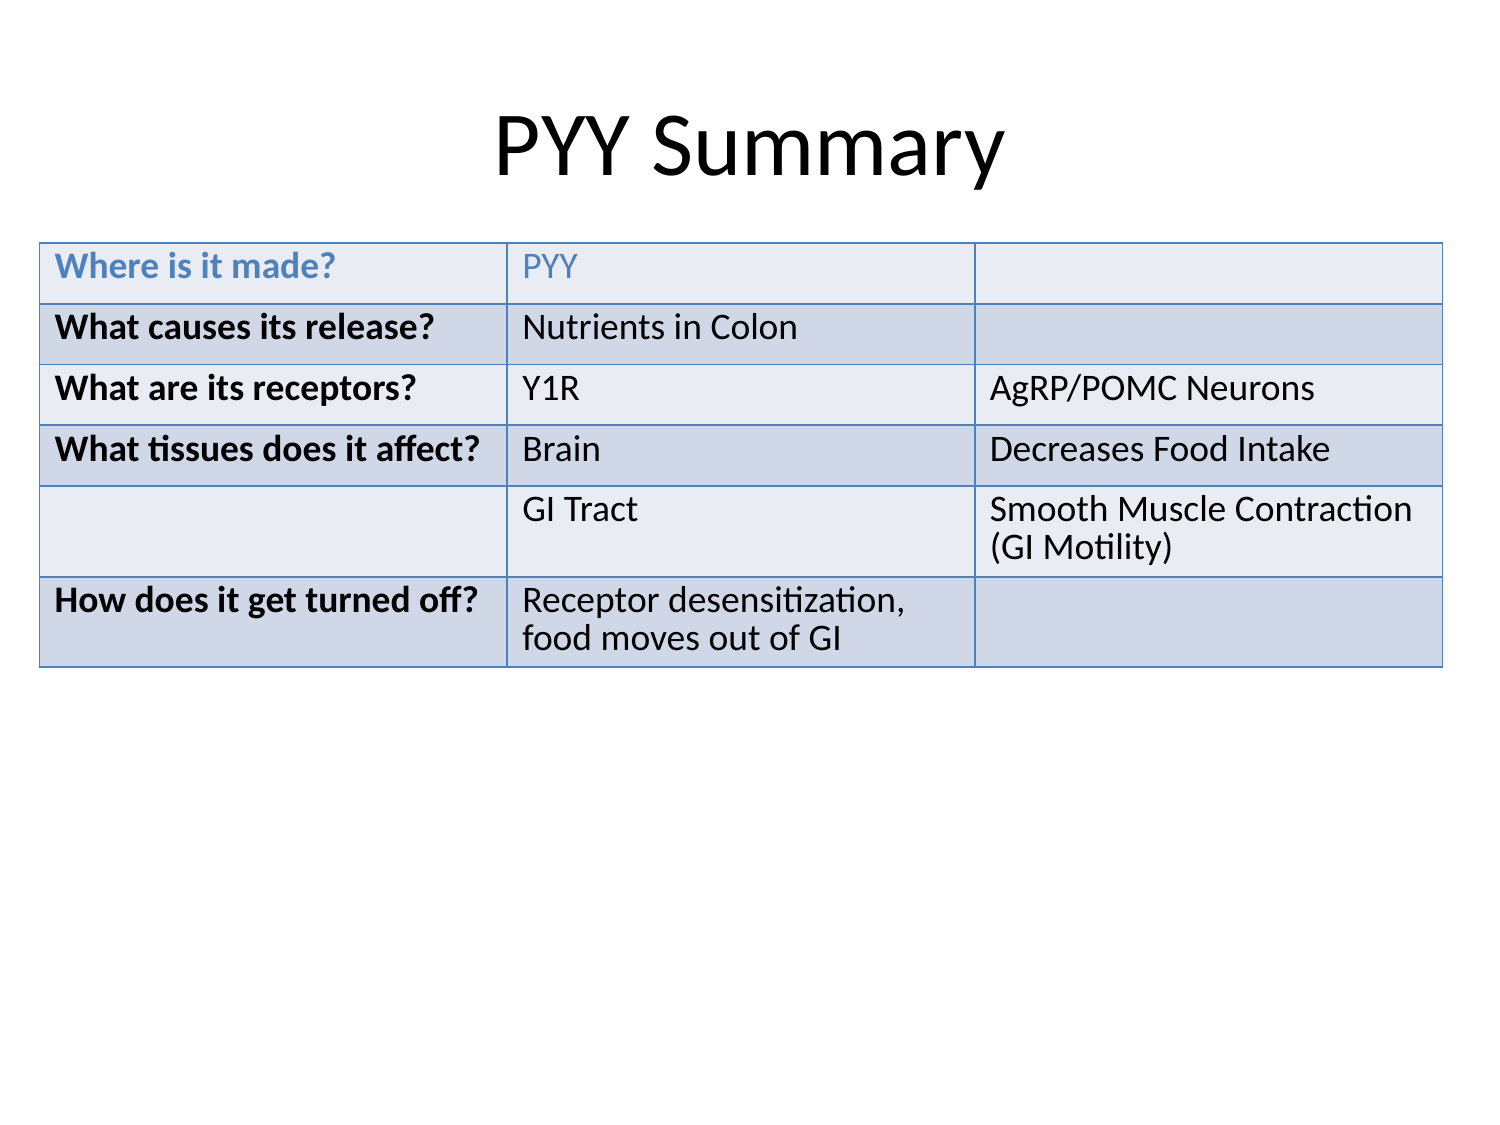

# PYY Summary
| Where is it made? | PYY |  |
| --- | --- | --- |
| What causes its release? | Nutrients in Colon |  |
| What are its receptors? | Y1R | AgRP/POMC Neurons |
| What tissues does it affect? | Brain | Decreases Food Intake |
|  | GI Tract | Smooth Muscle Contraction (GI Motility) |
| How does it get turned off? | Receptor desensitization, food moves out of GI |  |